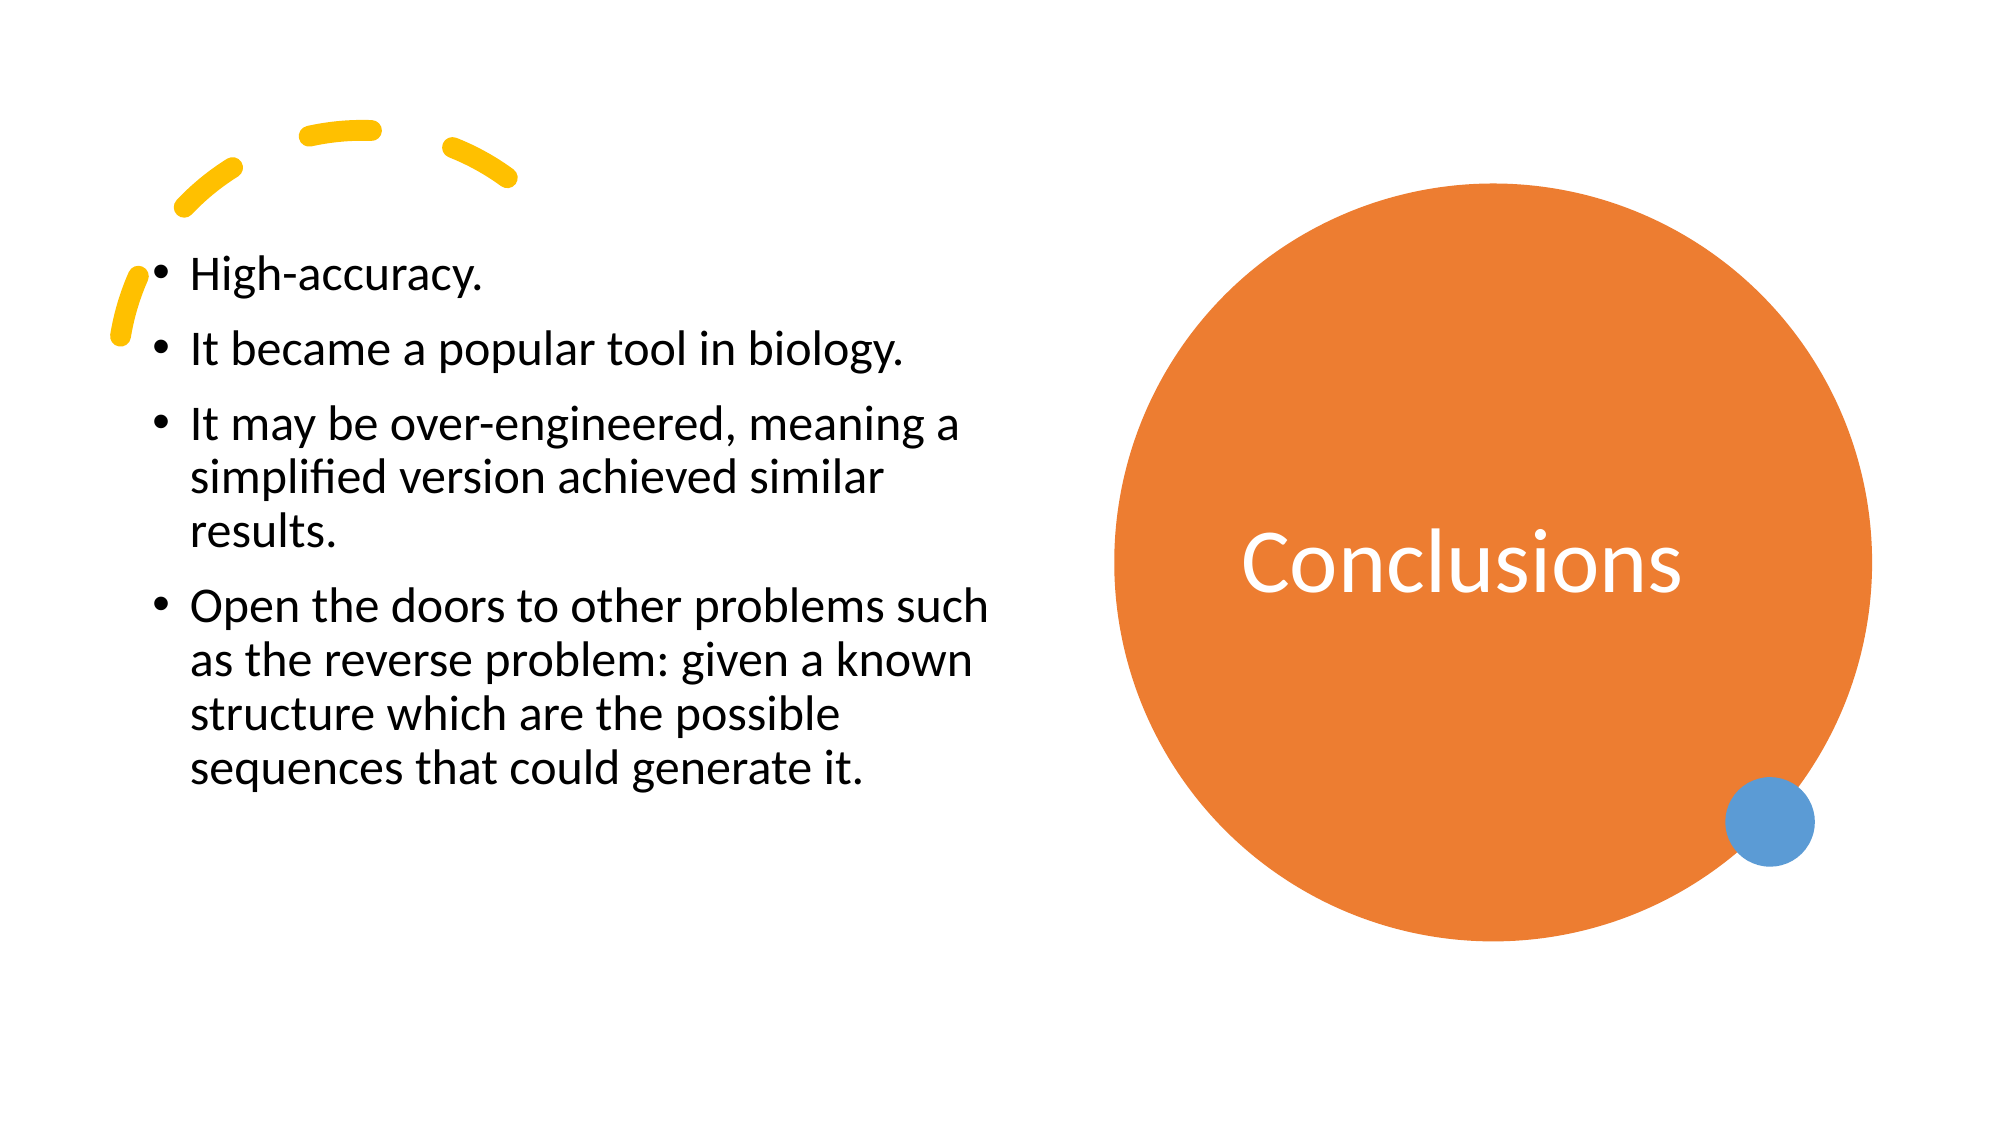

# Conclusions
High-accuracy.
It became a popular tool in biology.
It may be over-engineered, meaning a simplified version achieved similar results.
Open the doors to other problems such as the reverse problem: given a known structure which are the possible sequences that could generate it.